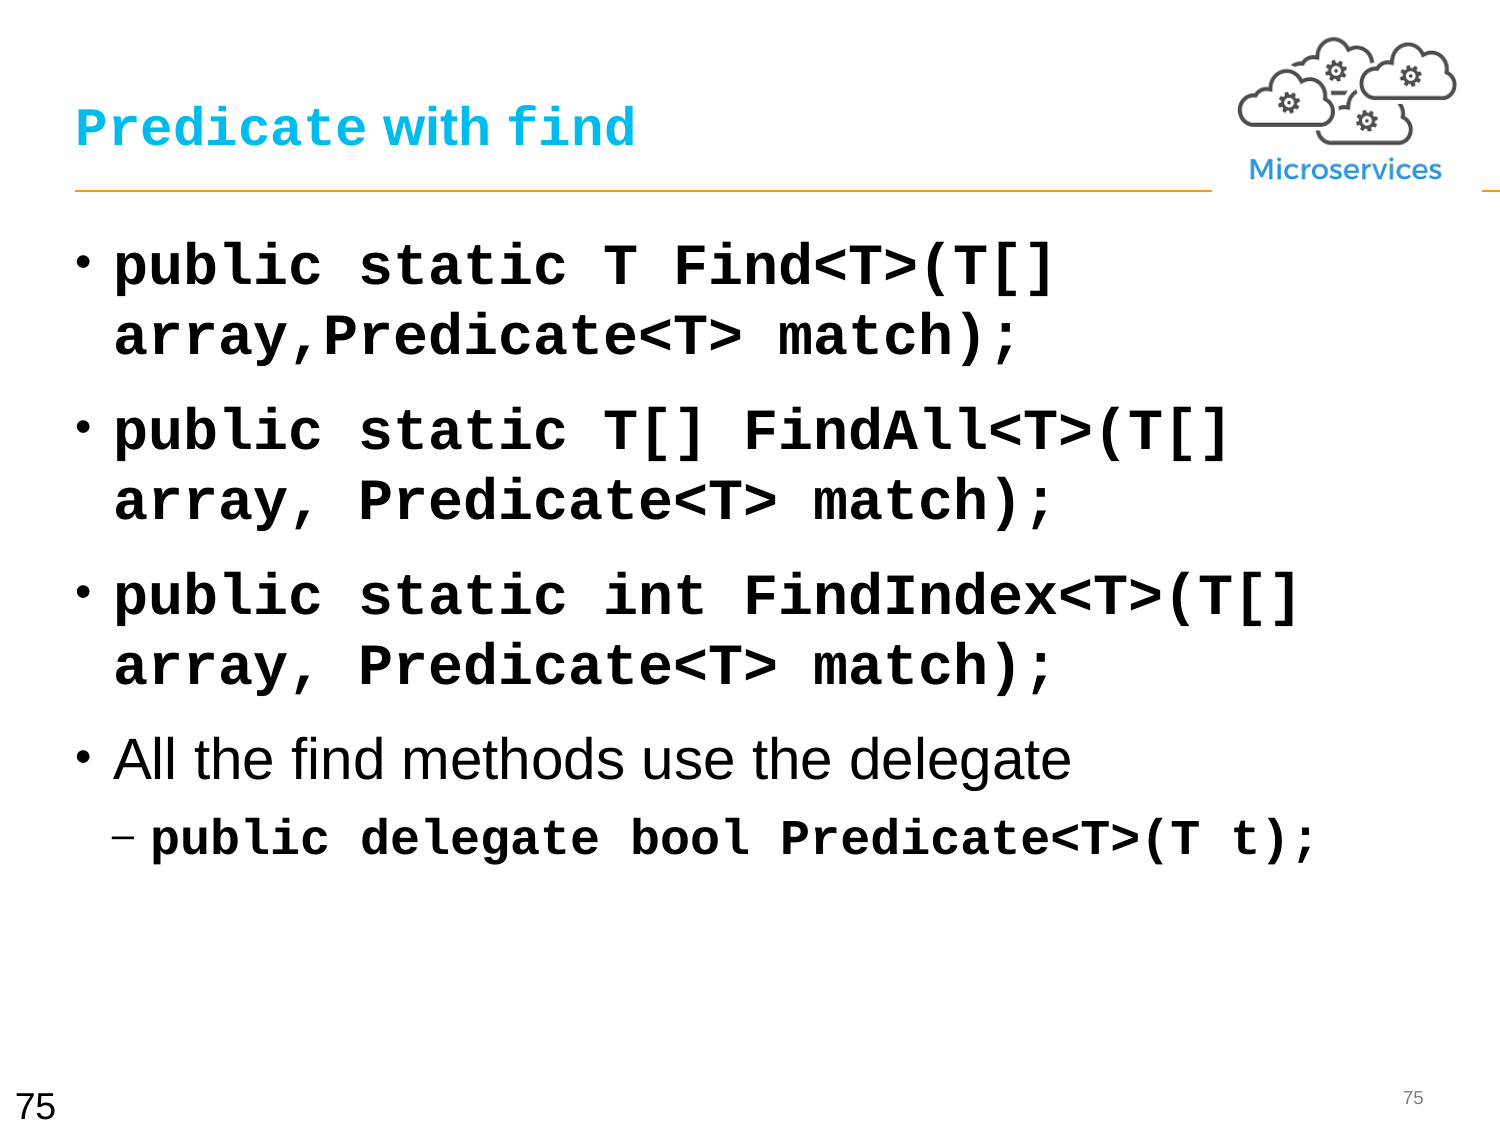

# Predicate with find
public static T Find<T>(T[] array,Predicate<T> match);
public static T[] FindAll<T>(T[] array, Predicate<T> match);
public static int FindIndex<T>(T[] array, Predicate<T> match);
All the find methods use the delegate
public delegate bool Predicate<T>(T t);

75